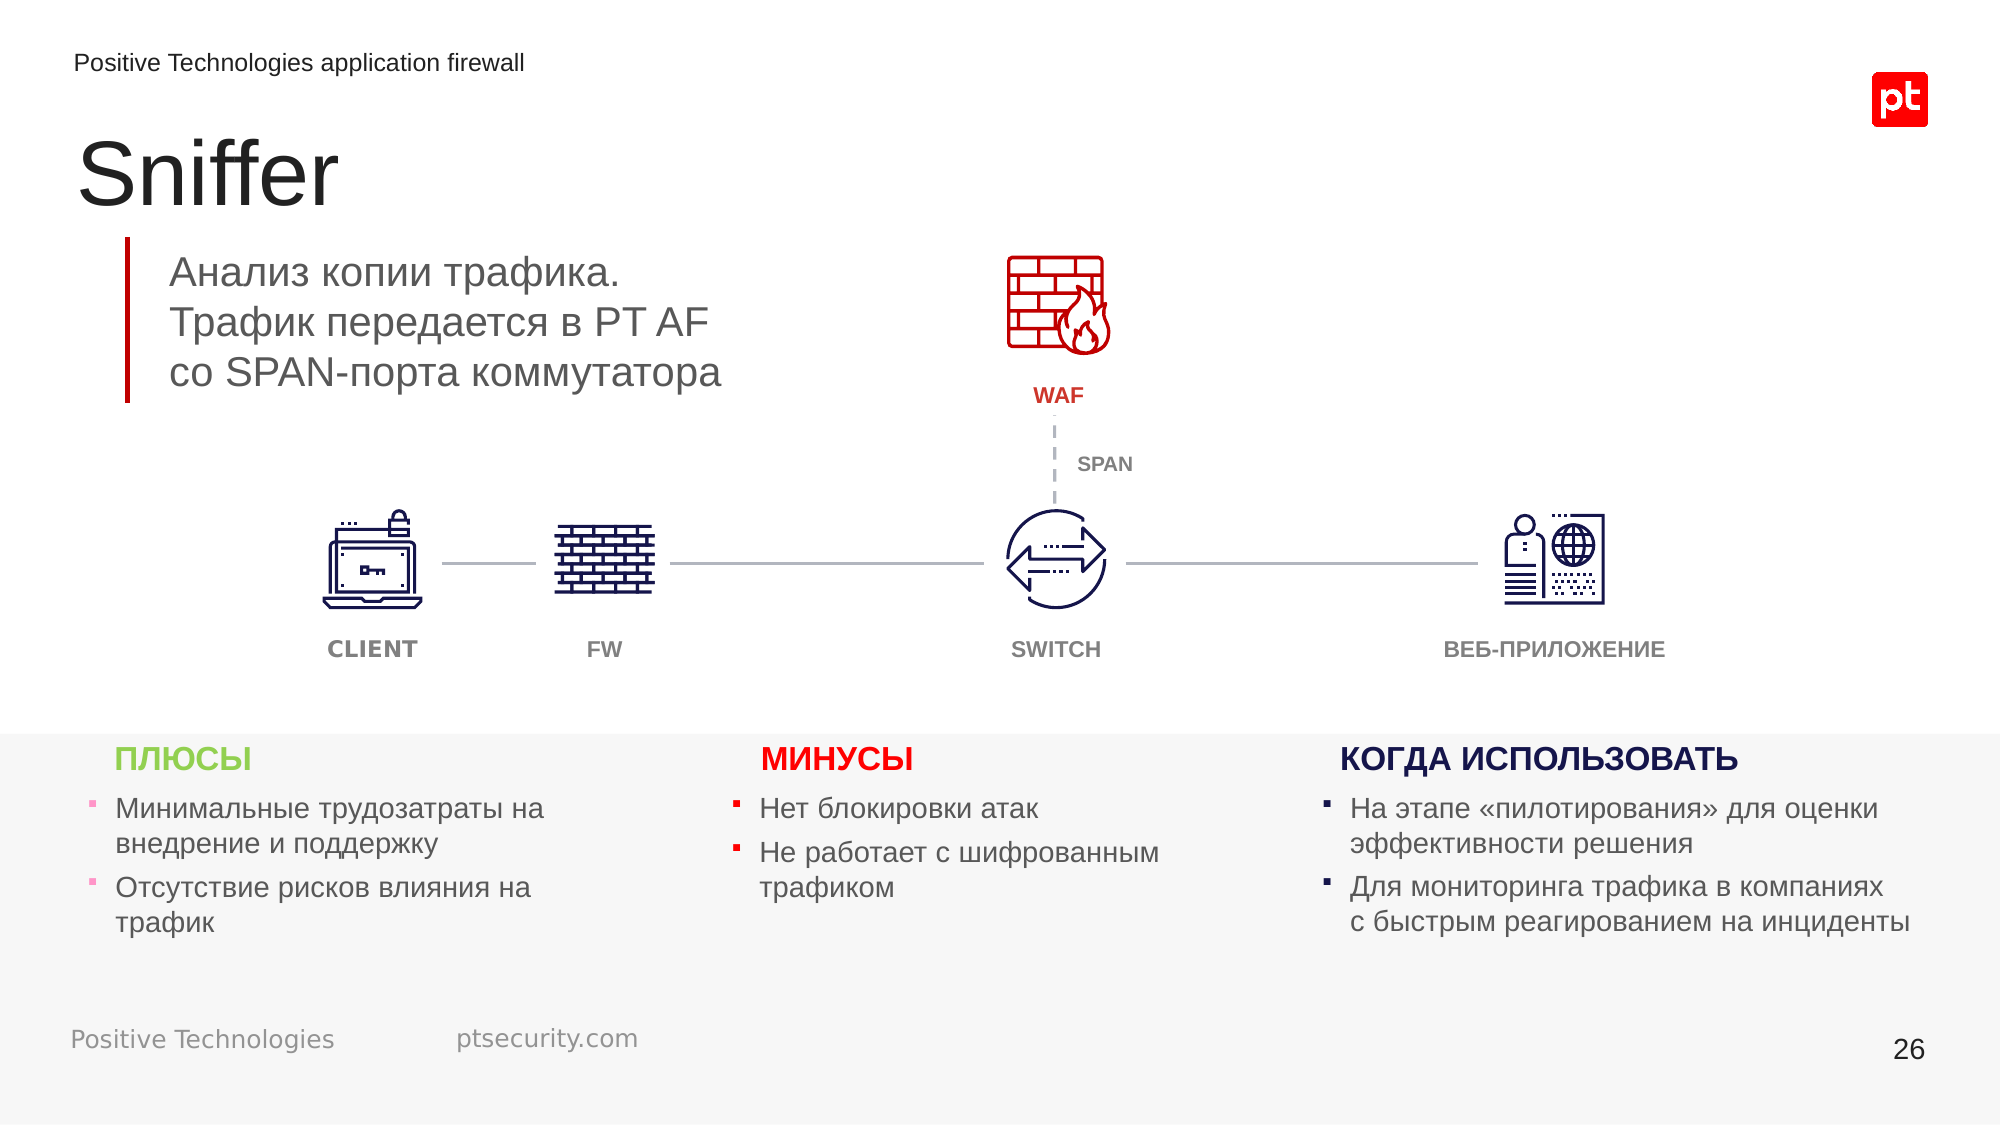

Positive Technologies application firewall
Sniffer
Анализ копии трафика.
Трафик передается в PT AF
со SPAN-порта коммутатора

WAF
SPAN

CLIENT
FW
SWITCH
ВЕБ-ПРИЛОЖЕНИЕ
ПЛЮСЫ
МИНУСЫ
КОГДА ИСПОЛЬЗОВАТЬ

На этапе «пилотирования» для оценки
эффективности решения
Для мониторинга трафика в компаниях
с быстрым реагированием на инциденты
Минимальные трудозатраты на внедрение и поддержку
Отсутствие рисков влияния на трафик
Нет блокировки атак
Не работает с шифрованным трафиком
26